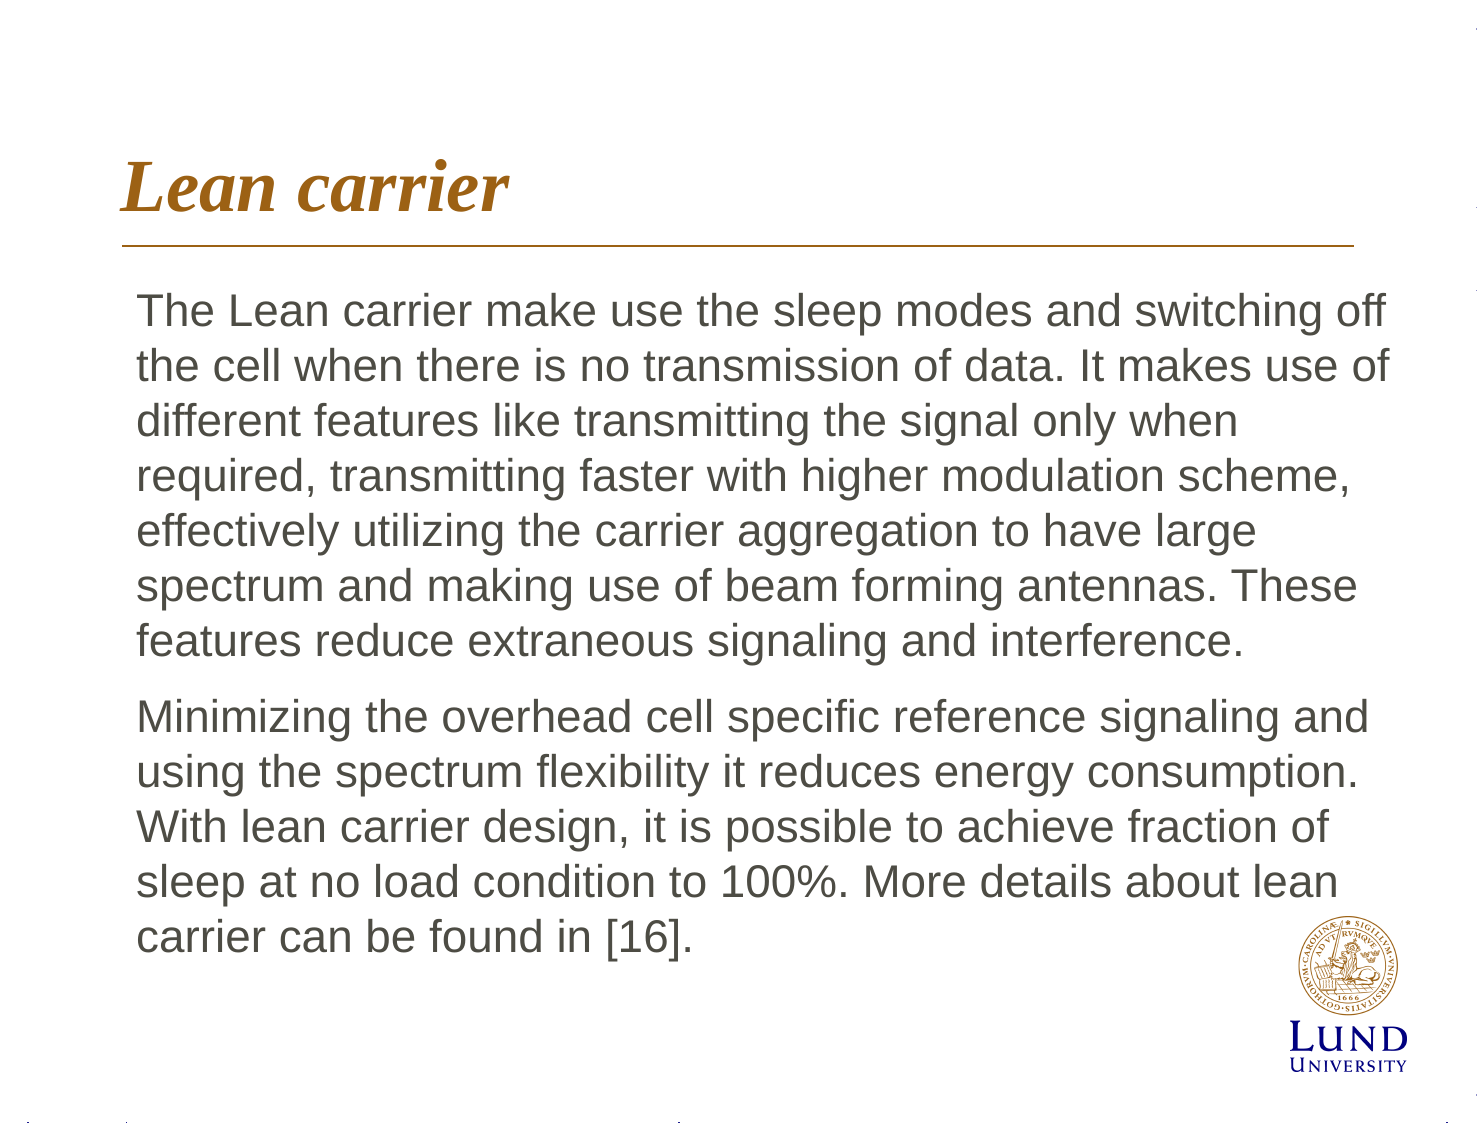

# Lean carrier
The Lean carrier make use the sleep modes and switching off the cell when there is no transmission of data. It makes use of different features like transmitting the signal only when required, transmitting faster with higher modulation scheme, effectively utilizing the carrier aggregation to have large spectrum and making use of beam forming antennas. These features reduce extraneous signaling and interference.
Minimizing the overhead cell specific reference signaling and using the spectrum flexibility it reduces energy consumption. With lean carrier design, it is possible to achieve fraction of sleep at no load condition to 100%. More details about lean carrier can be found in [16].